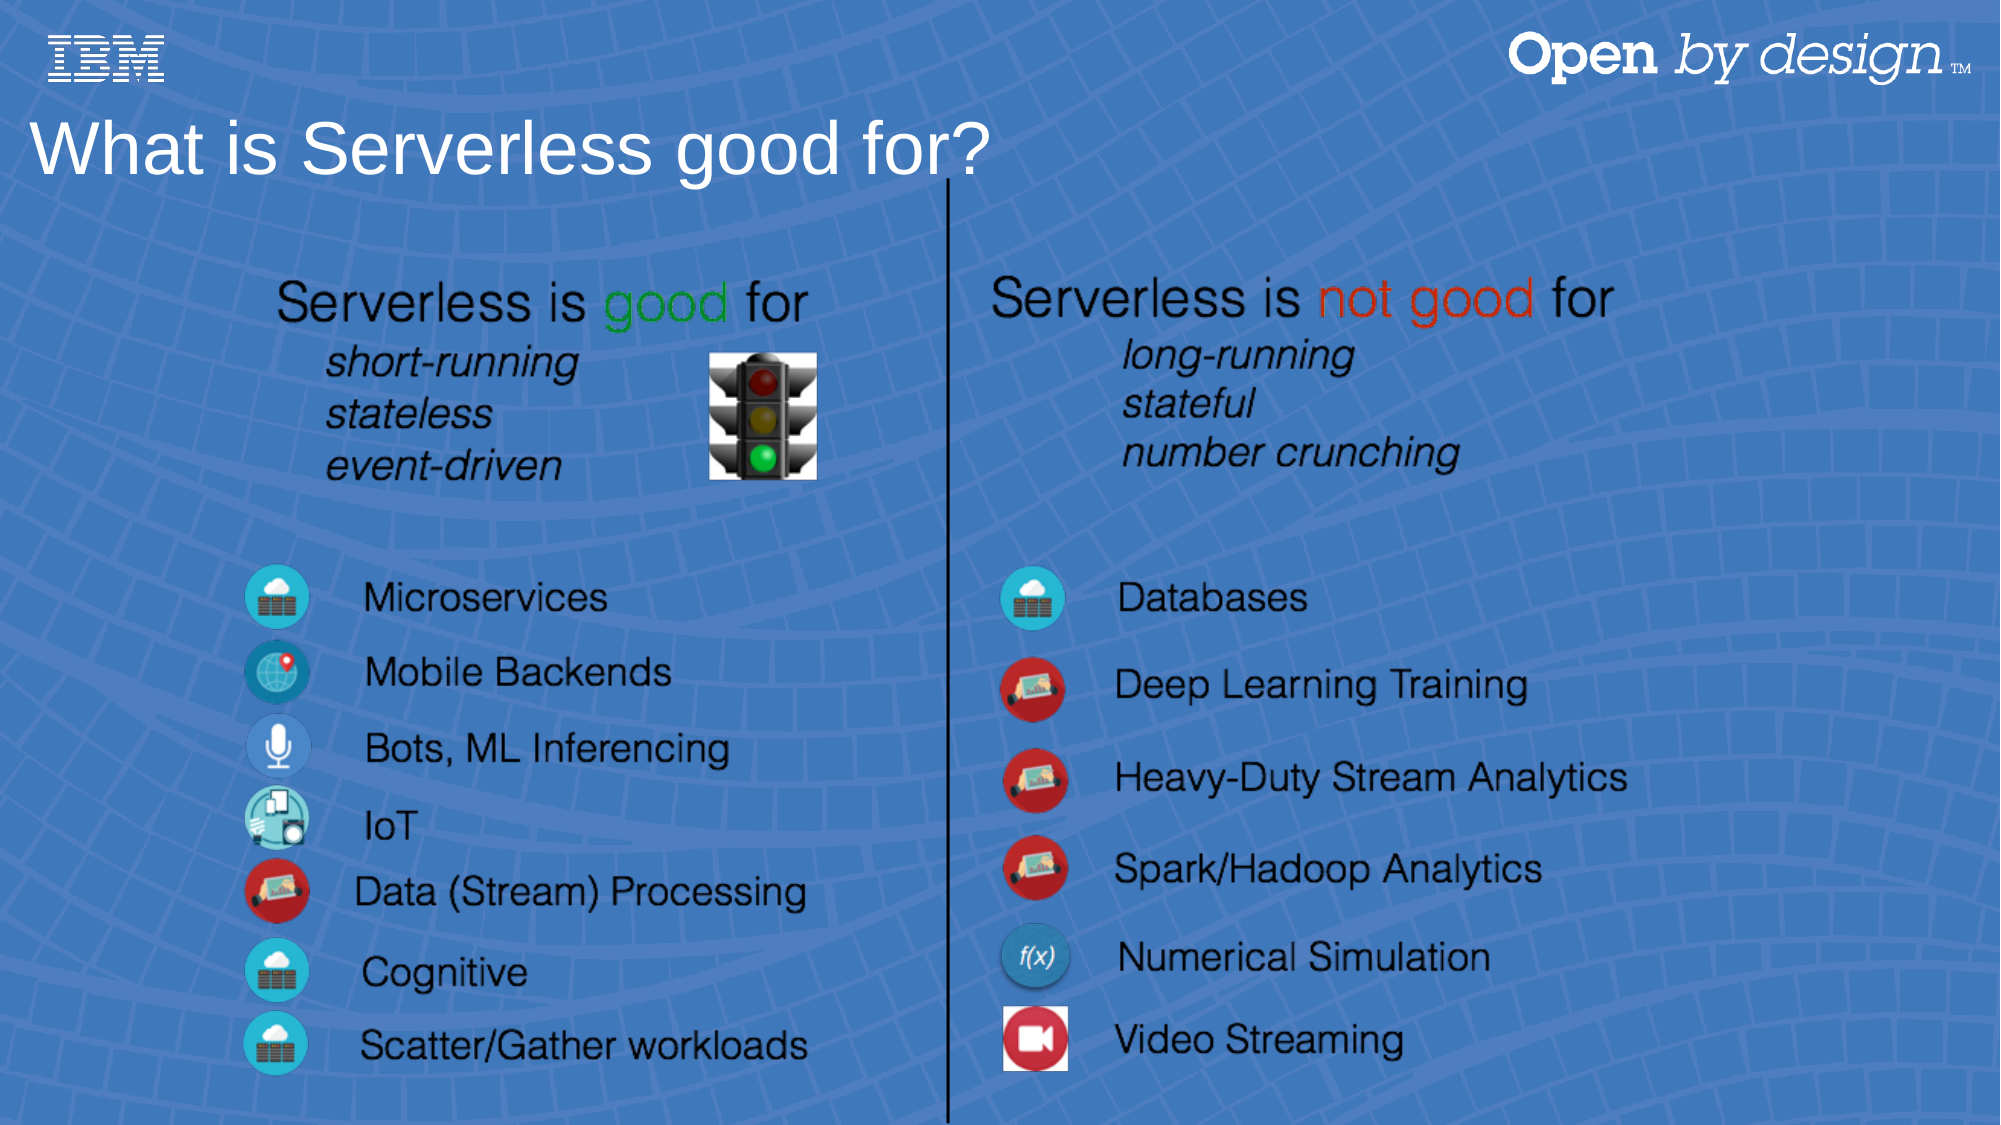

What is Serverless good for?

ICICI Appathon 2017
by SirAbhinavJain